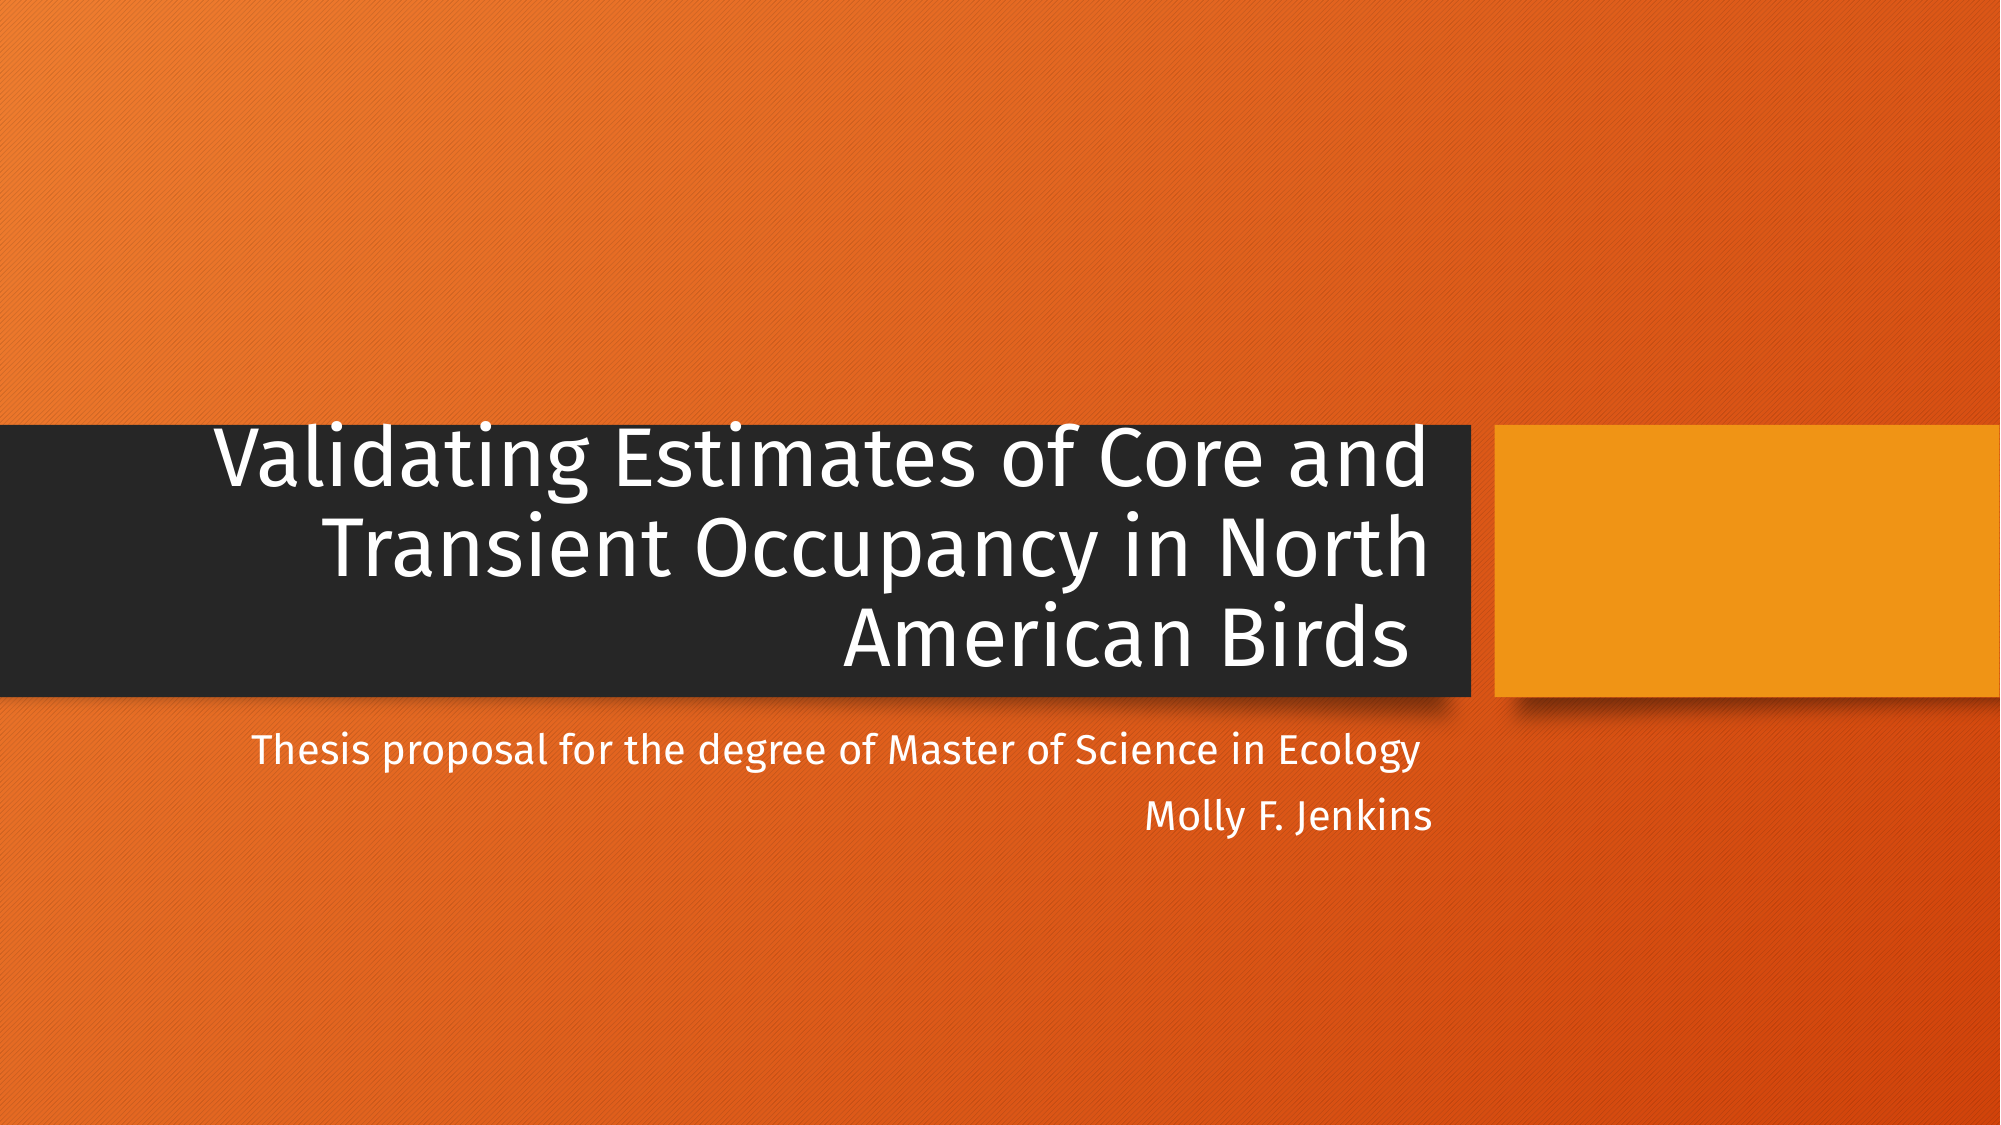

# Validating Estimates of Core and Transient Occupancy in North American Birds
Thesis proposal for the degree of Master of Science in Ecology
Molly F. Jenkins